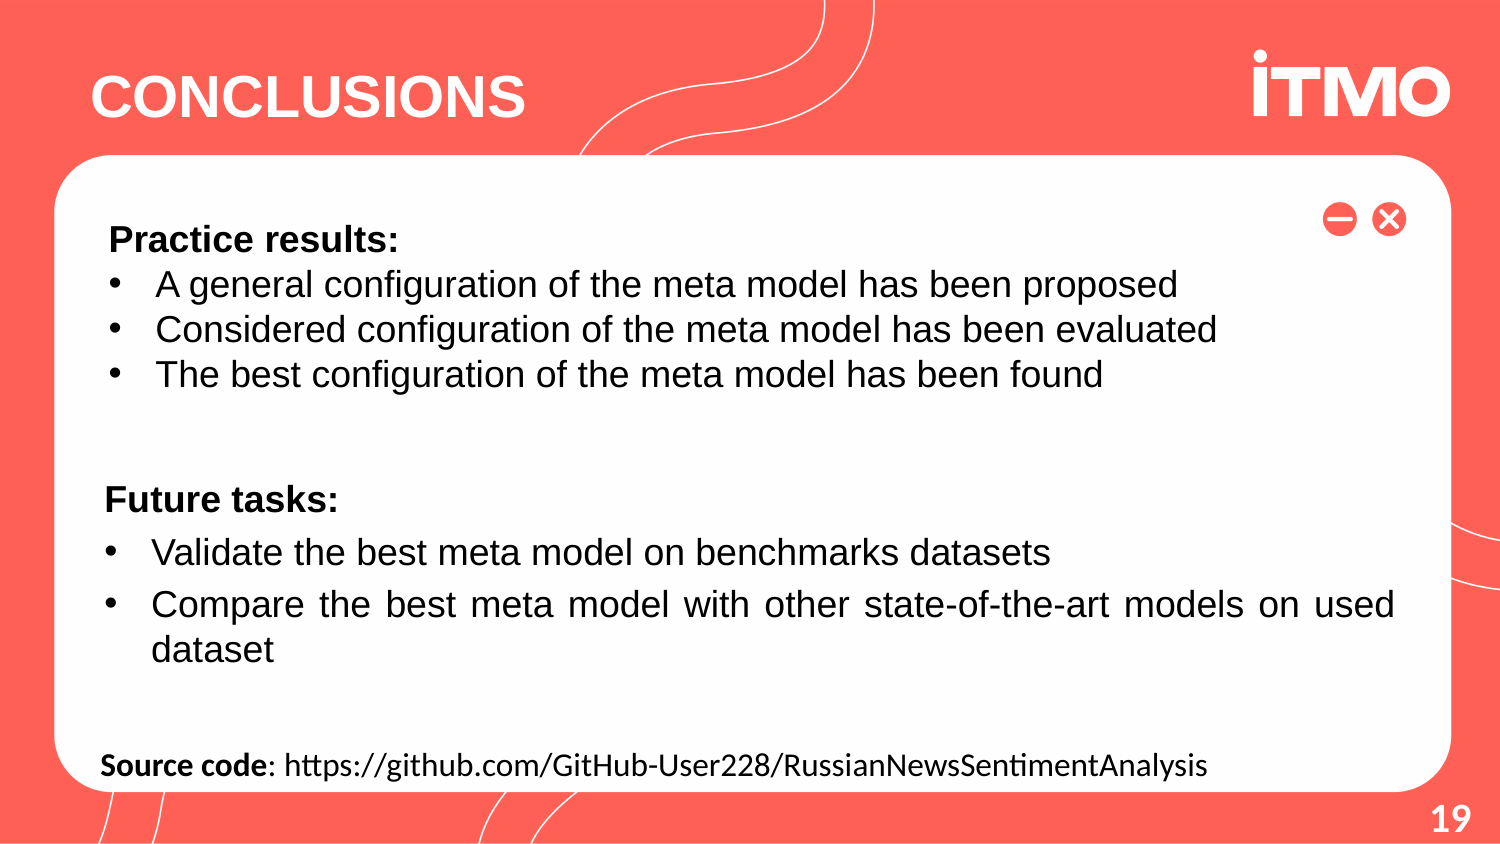

# CONCLUSIONS
Practice results:
A general configuration of the meta model has been proposed
Considered configuration of the meta model has been evaluated
The best configuration of the meta model has been found
Future tasks:
Validate the best meta model on benchmarks datasets
Compare the best meta model with other state-of-the-art models on used dataset
Source code: https://github.com/GitHub-User228/RussianNewsSentimentAnalysis
19